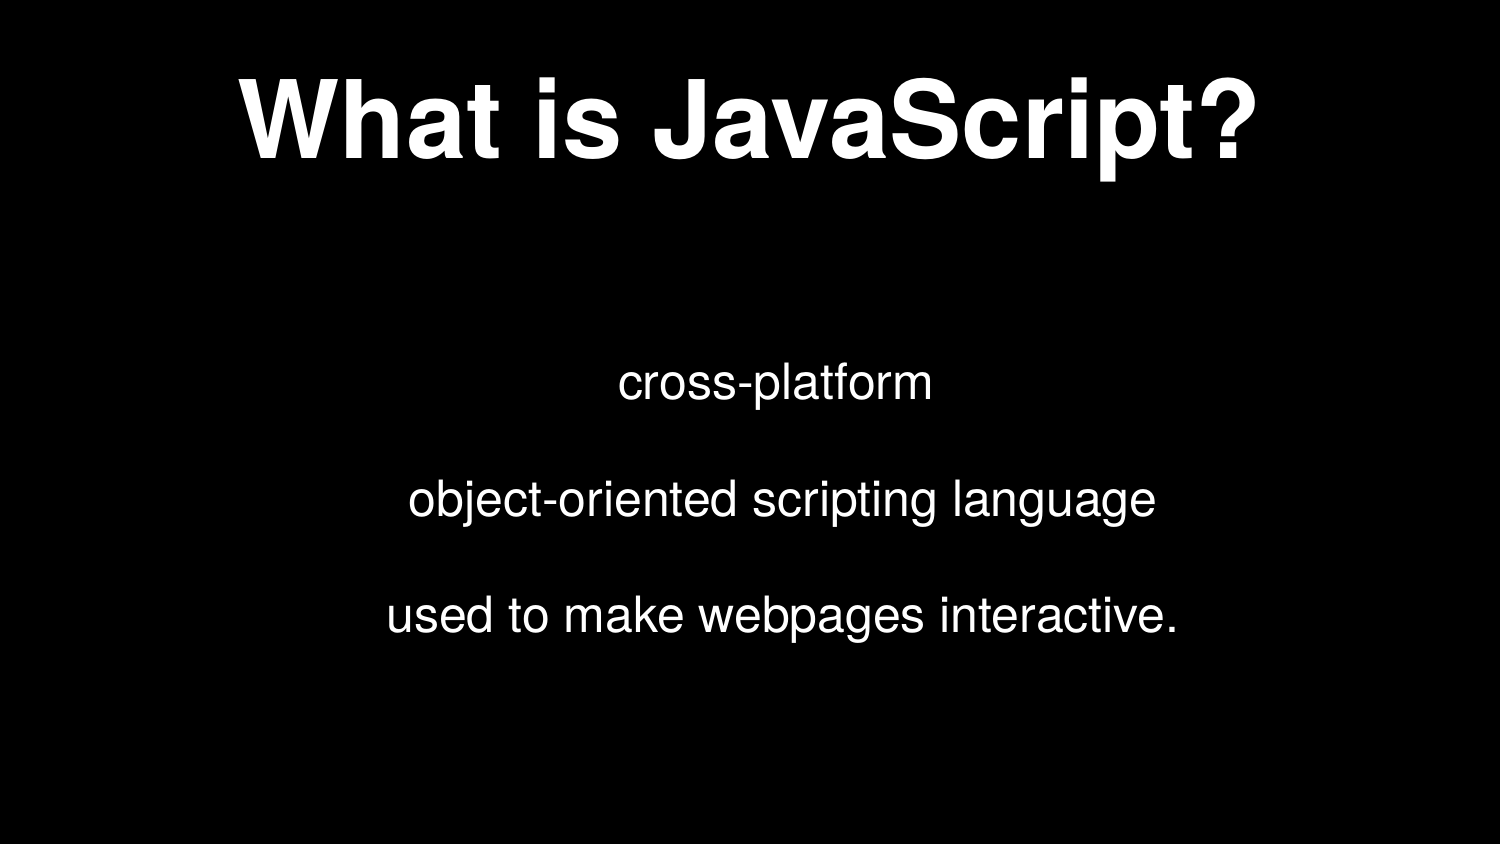

# What is JavaScript?
cross-platform
object-oriented scripting language
used to make webpages interactive.